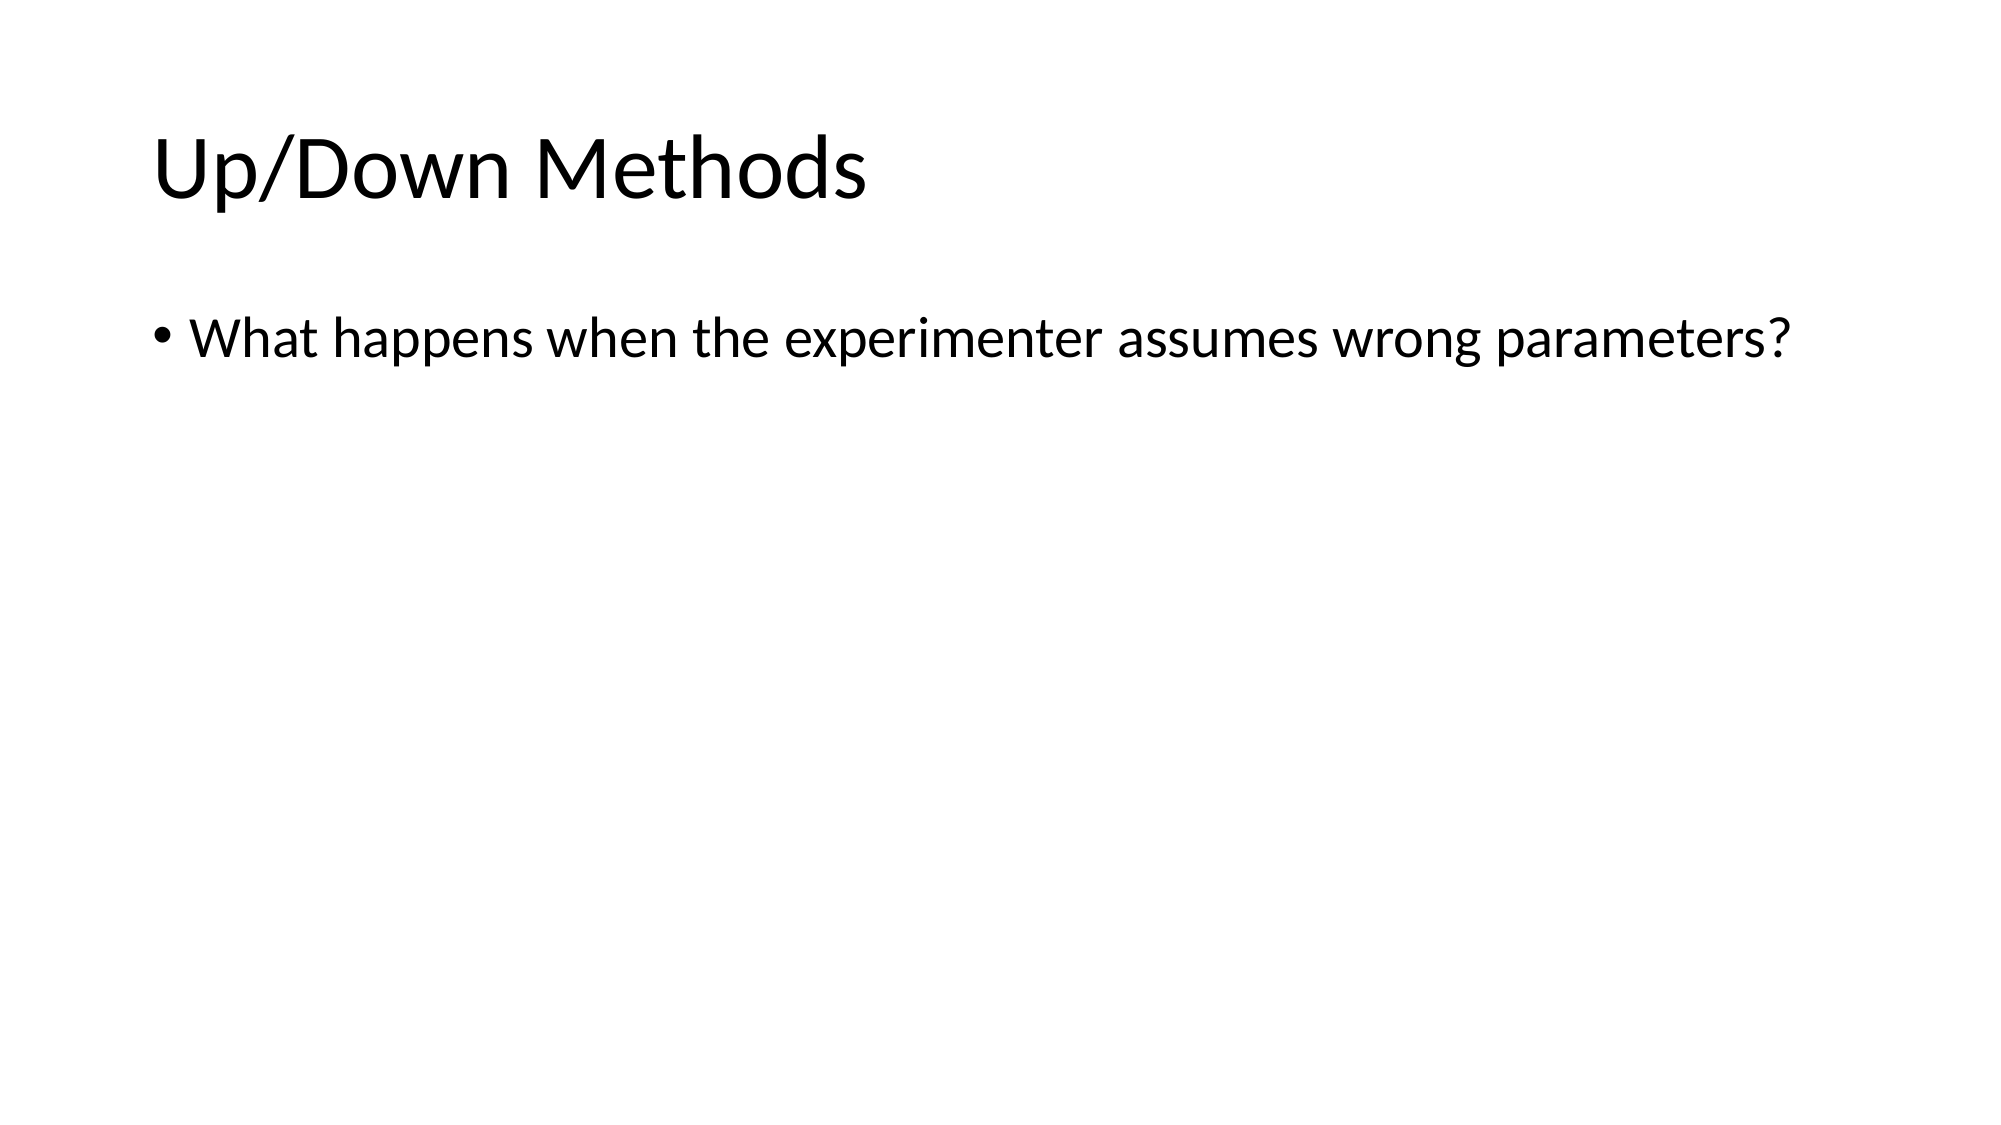

# Up/Down Methods
What happens when the experimenter assumes wrong parameters?